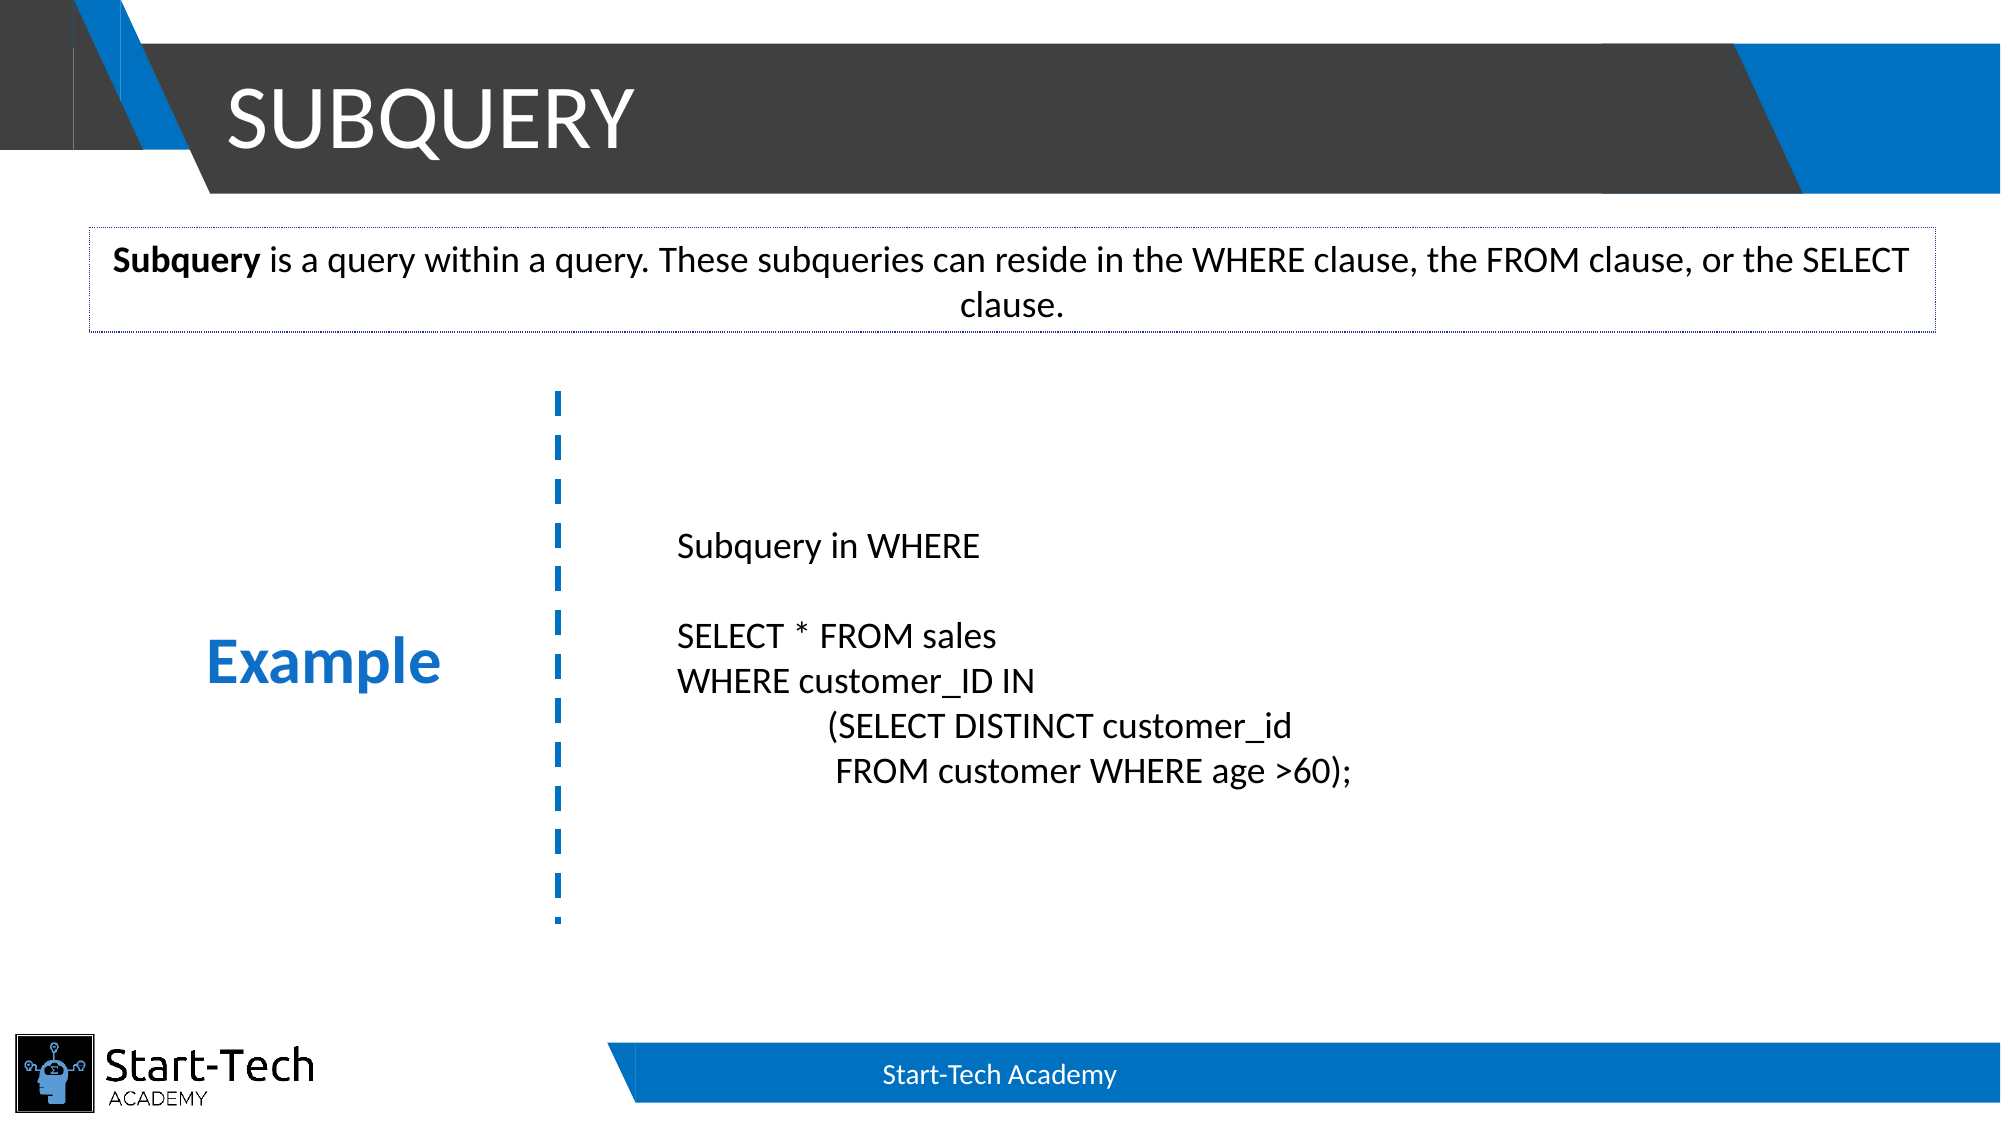

# SUBQUERY
Subquery is a query within a query. These subqueries can reside in the WHERE clause, the FROM clause, or the SELECT clause.
Subquery in WHERE

SELECT * FROM sales
WHERE customer_ID IN
	(SELECT DISTINCT customer_id
	 FROM customer WHERE age >60);
Example
Start-Tech Academy